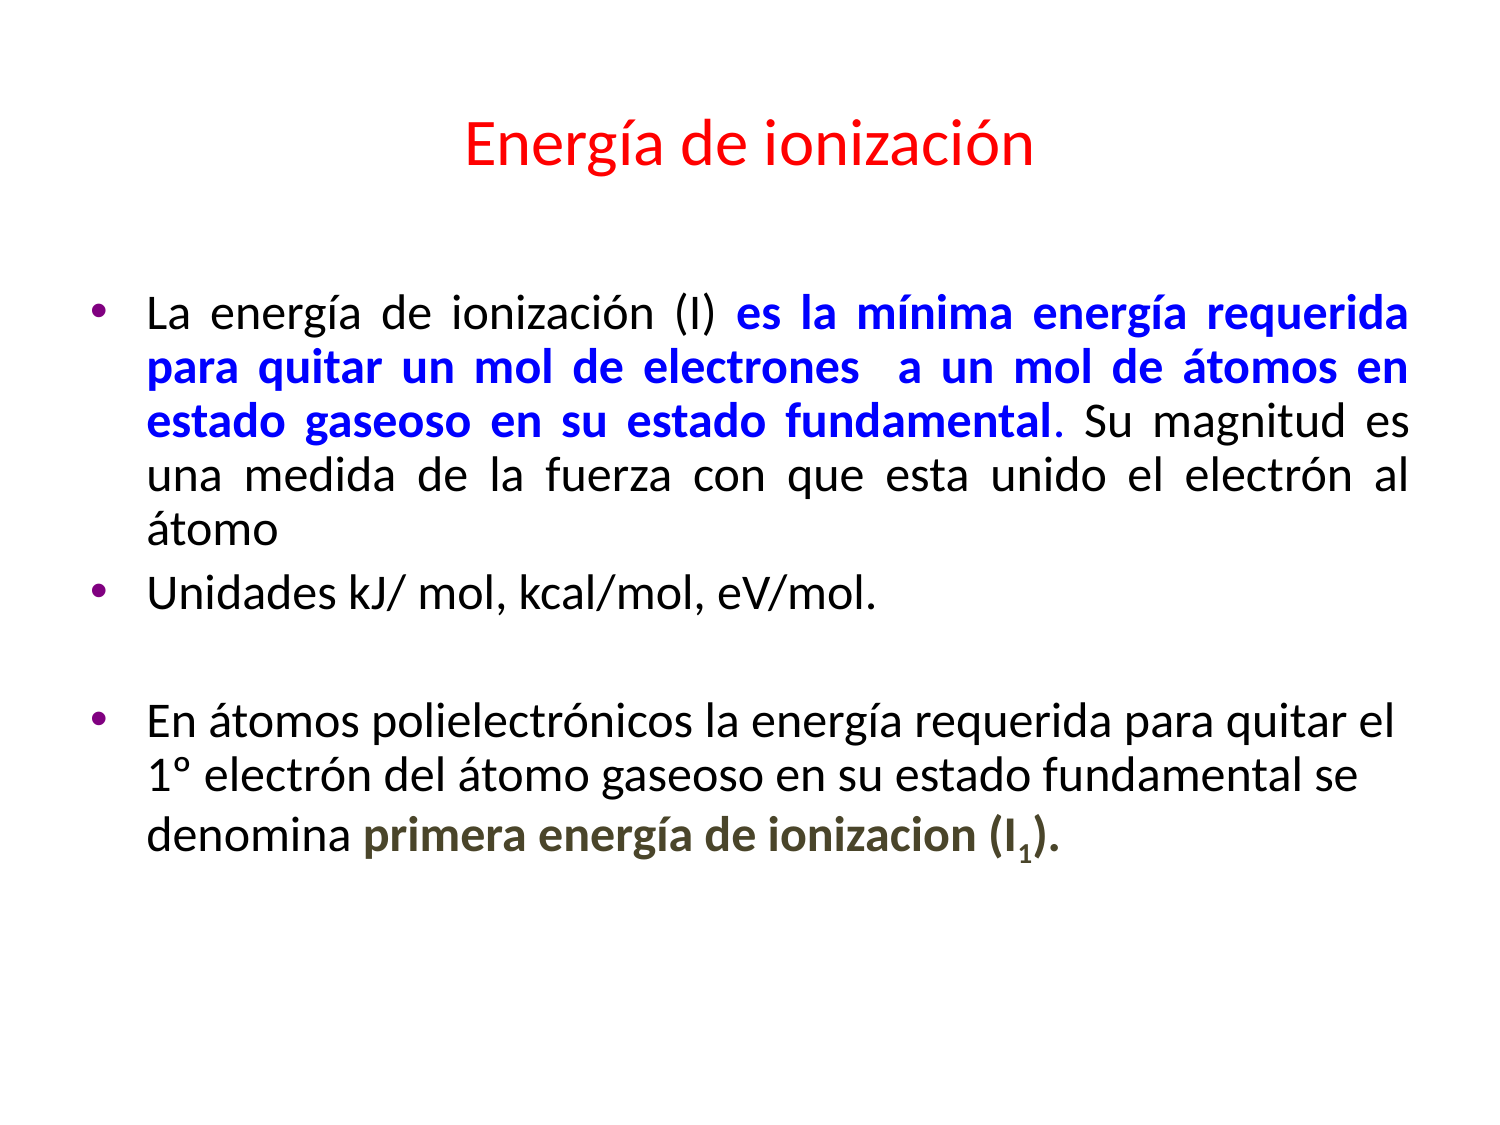

# Energía de ionización
La energía de ionización (I) es la mínima energía requerida para quitar un mol de electrones  a un mol de átomos en estado gaseoso en su estado fundamental. Su magnitud es una medida de la fuerza con que esta unido el electrón al átomo
Unidades kJ/ mol, kcal/mol, eV/mol.

En átomos polielectrónicos la energía requerida para quitar el 1º electrón del átomo gaseoso en su estado fundamental se denomina primera energía de ionizacion (I1).